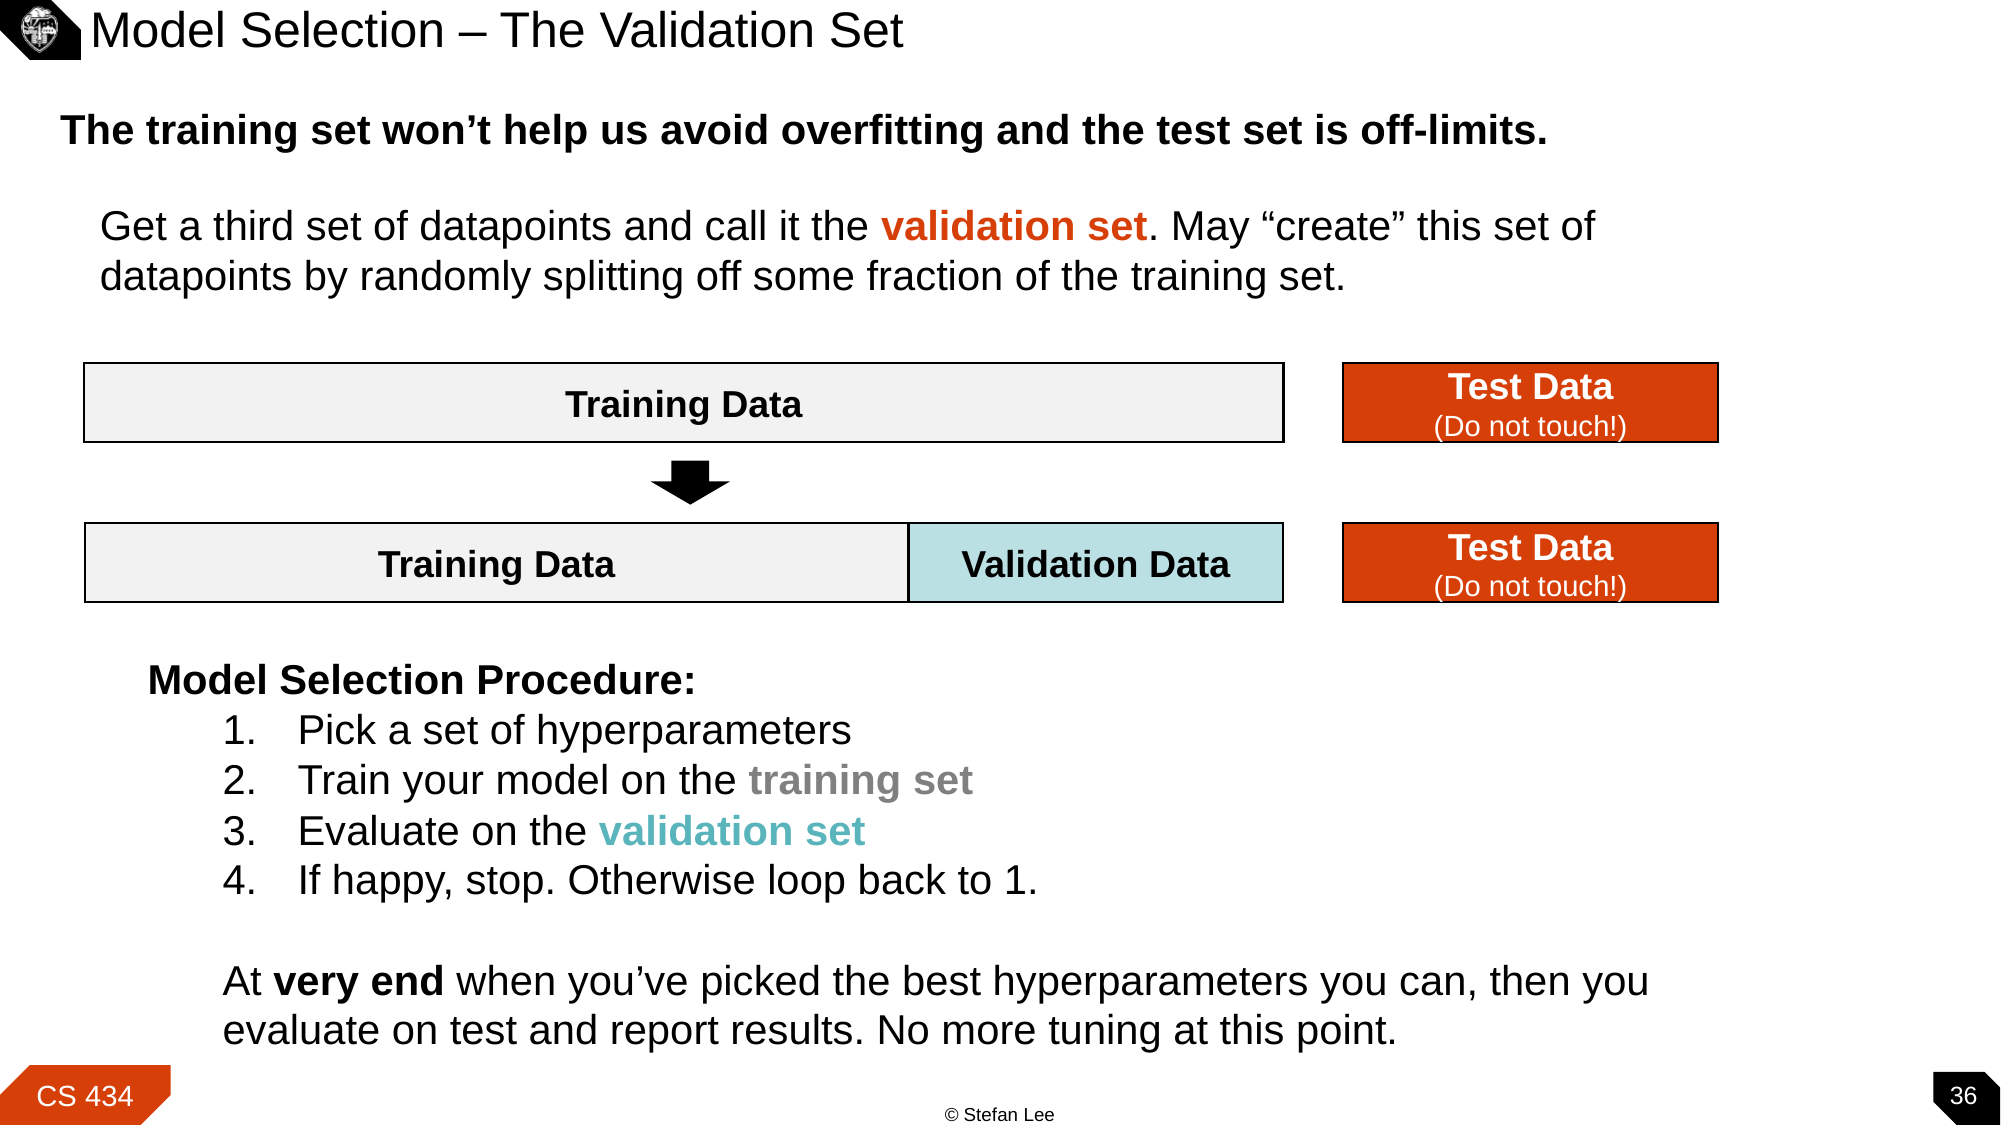

# Model Selection – The Validation Set
The training set won’t help us avoid overfitting and the test set is off-limits.
Get a third set of datapoints and call it the validation set. May “create” this set of datapoints by randomly splitting off some fraction of the training set.
Training Data
Test Data
(Do not touch!)

Training Data
Validation Data
Test Data
(Do not touch!)
Model Selection Procedure:
Pick a set of hyperparameters
Train your model on the training set
Evaluate on the validation set
If happy, stop. Otherwise loop back to 1.

At very end when you’ve picked the best hyperparameters you can, then you evaluate on test and report results. No more tuning at this point.
36